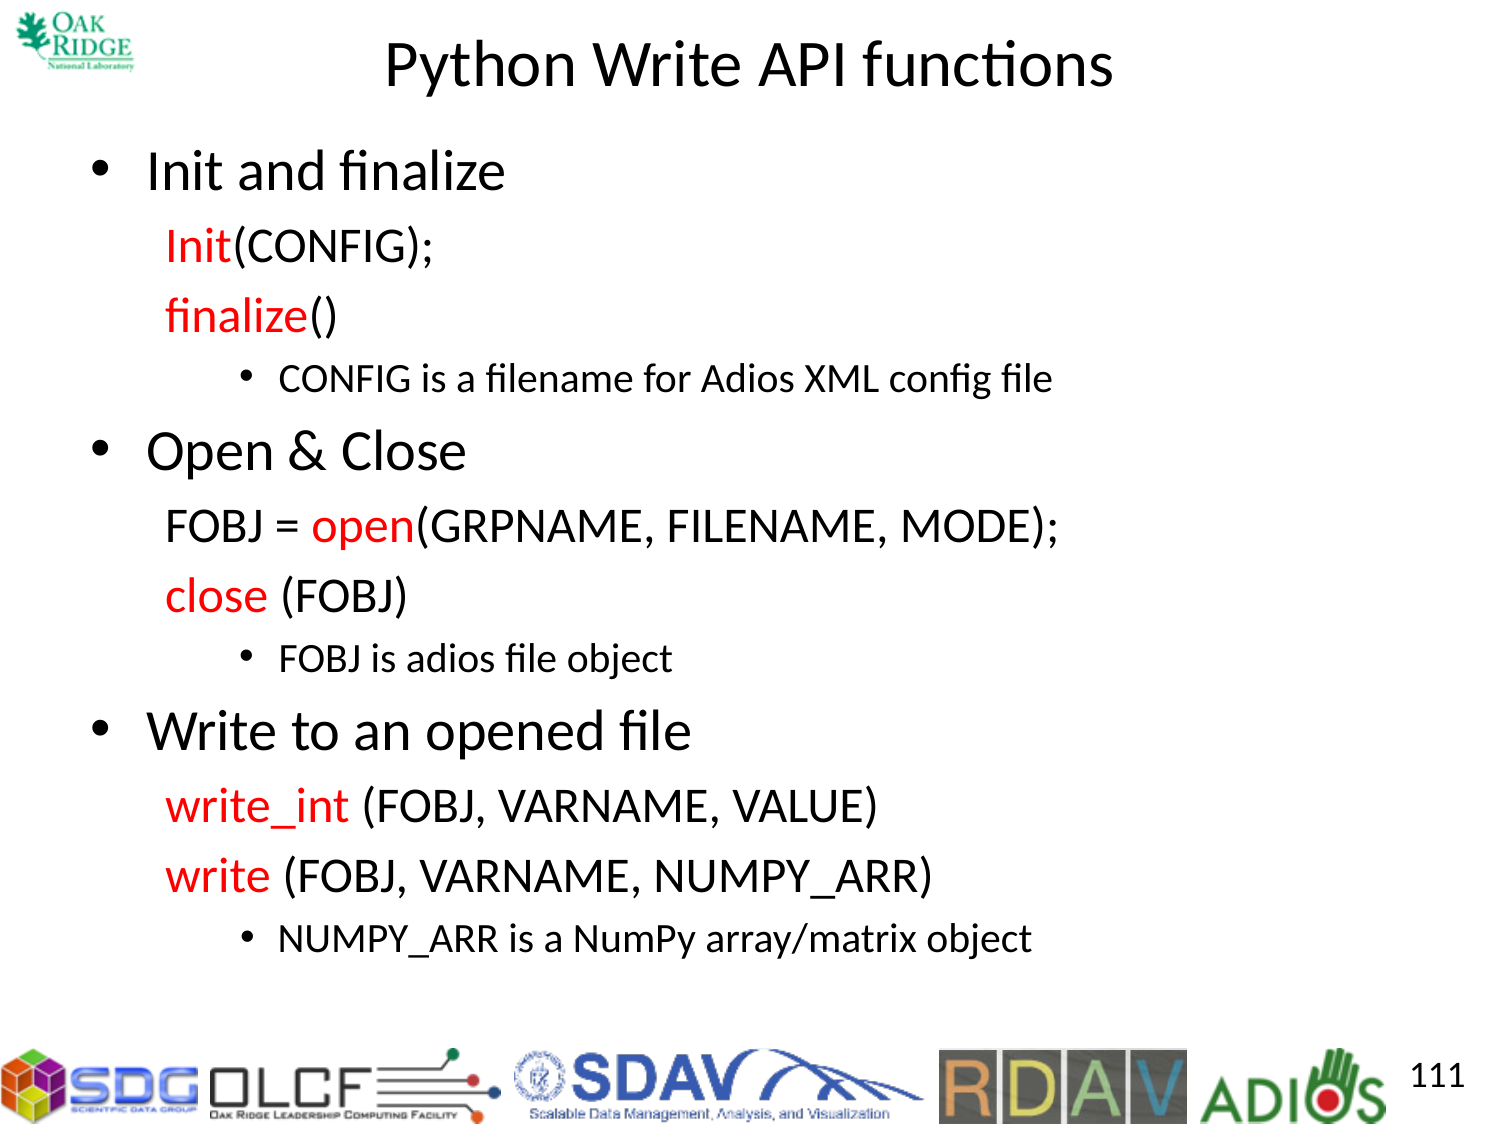

# Python Write API functions
Init and finalize
Init(CONFIG);
finalize()
CONFIG is a filename for Adios XML config file
Open & Close
FOBJ = open(GRPNAME, FILENAME, MODE);
close (FOBJ)
FOBJ is adios file object
Write to an opened file
write_int (FOBJ, VARNAME, VALUE)
write (FOBJ, VARNAME, NUMPY_ARR)
NUMPY_ARR is a NumPy array/matrix object
111